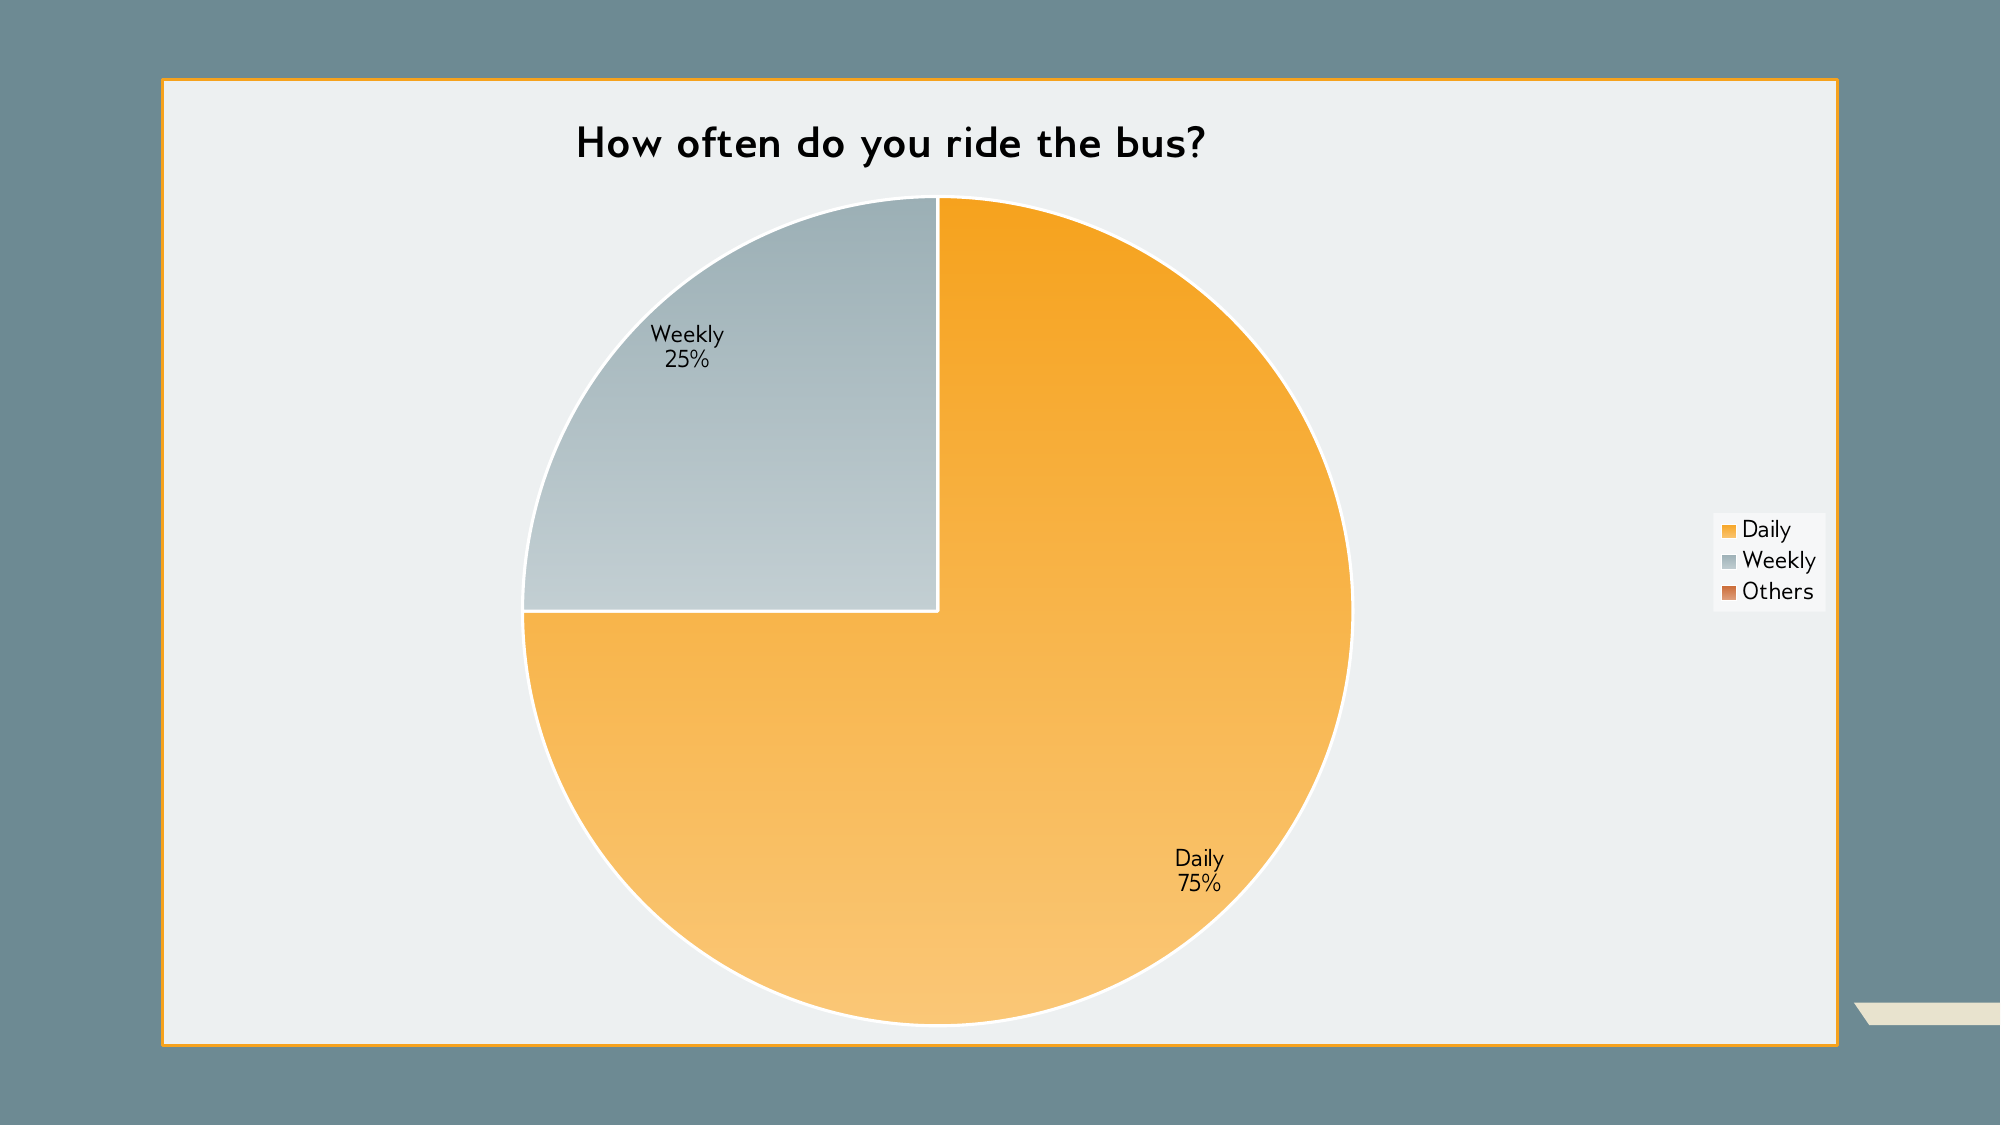

### Chart: How often do you ride the bus?

| Category |  |
|---|---|
| Daily | 3.0 |
| Weekly | 1.0 |
| Others | 0.0 |